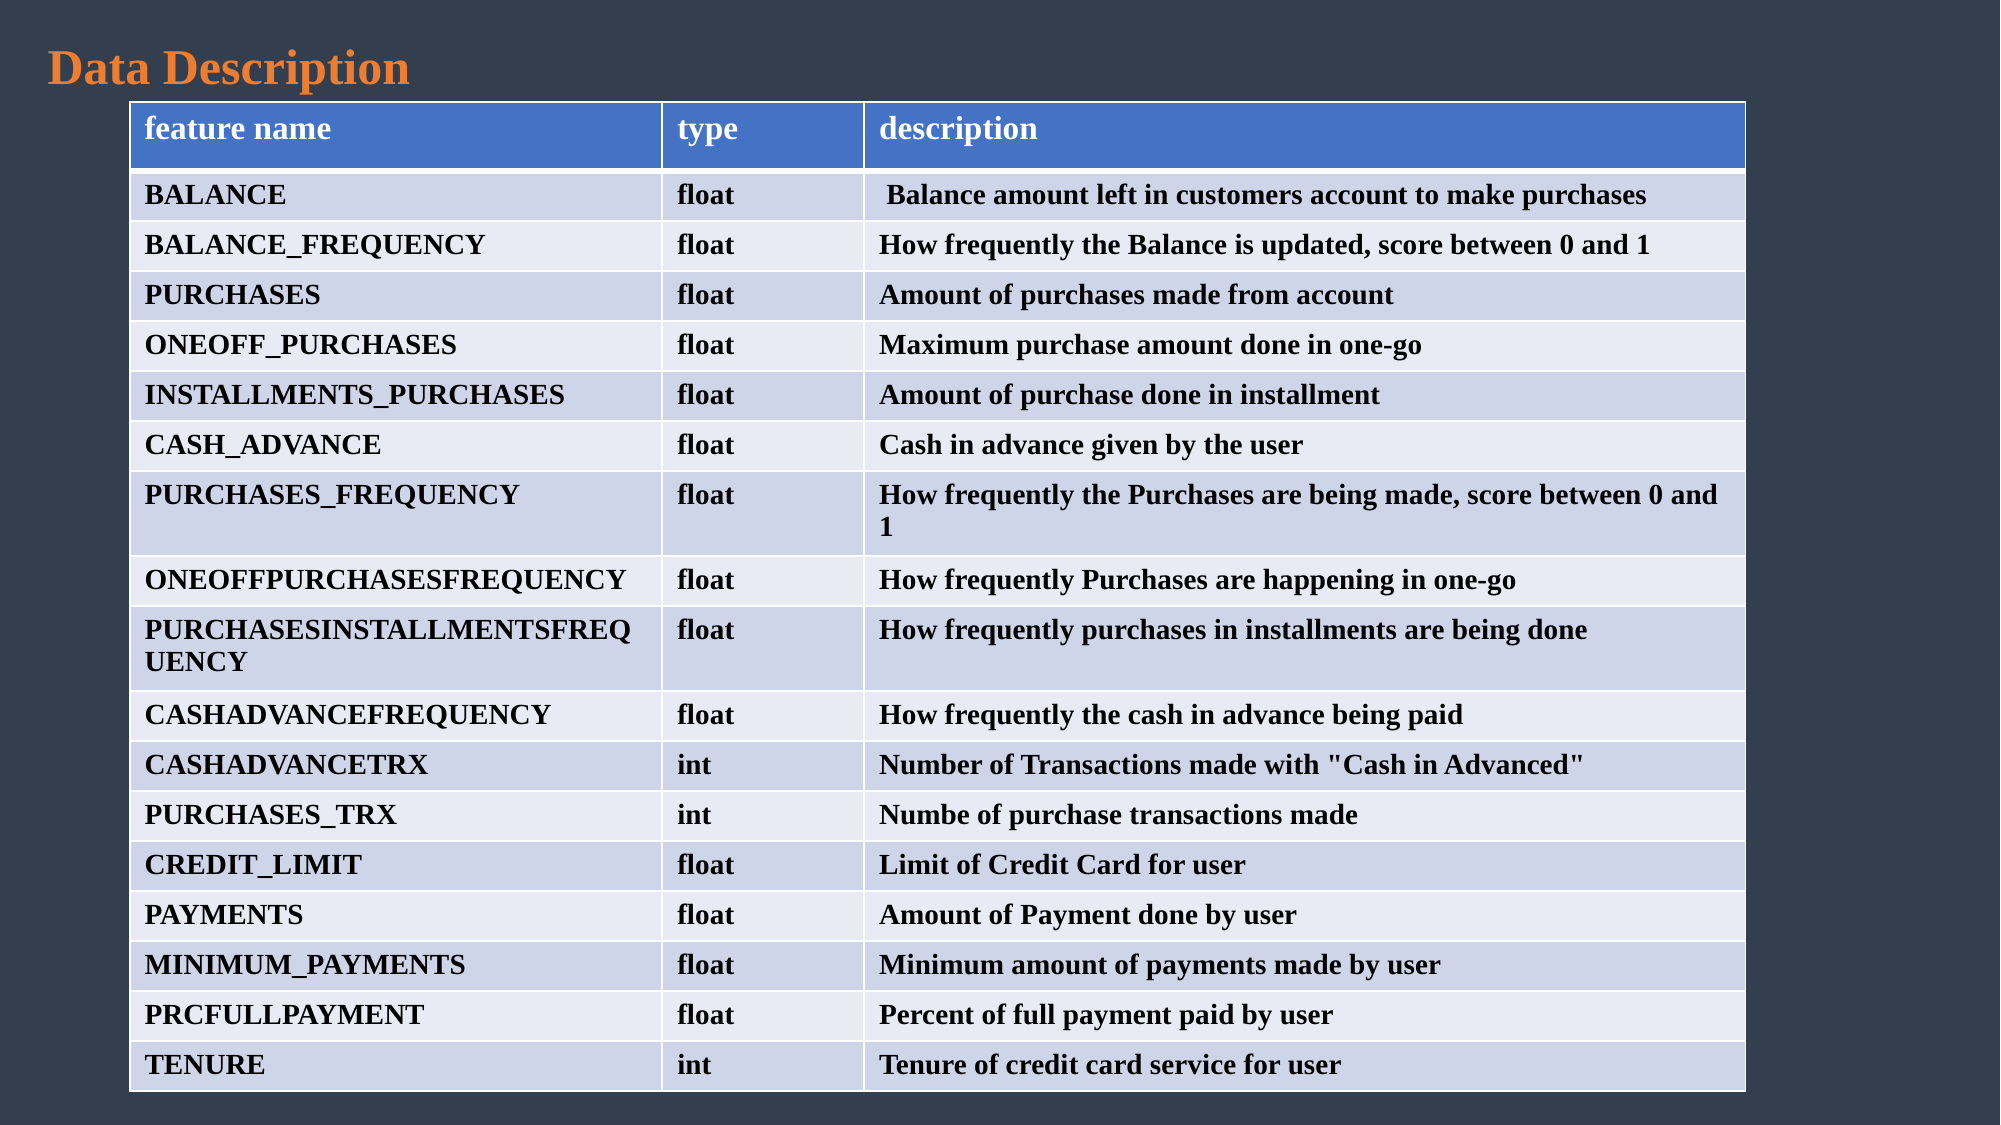

Data Description
| feature name | type | description |
| --- | --- | --- |
| BALANCE | float | Balance amount left in customers account to make purchases |
| BALANCE\_FREQUENCY | float | How frequently the Balance is updated, score between 0 and 1 |
| PURCHASES | float | Amount of purchases made from account |
| ONEOFF\_PURCHASES | float | Maximum purchase amount done in one-go |
| INSTALLMENTS\_PURCHASES | float | Amount of purchase done in installment |
| CASH\_ADVANCE | float | Cash in advance given by the user |
| PURCHASES\_FREQUENCY | float | How frequently the Purchases are being made, score between 0 and 1 |
| ONEOFFPURCHASESFREQUENCY | float | How frequently Purchases are happening in one-go |
| PURCHASESINSTALLMENTSFREQUENCY | float | How frequently purchases in installments are being done |
| CASHADVANCEFREQUENCY | float | How frequently the cash in advance being paid |
| CASHADVANCETRX | int | Number of Transactions made with "Cash in Advanced" |
| PURCHASES\_TRX | int | Numbe of purchase transactions made |
| CREDIT\_LIMIT | float | Limit of Credit Card for user |
| PAYMENTS | float | Amount of Payment done by user |
| MINIMUM\_PAYMENTS | float | Minimum amount of payments made by user |
| PRCFULLPAYMENT | float | Percent of full payment paid by user |
| TENURE | int | Tenure of credit card service for user |